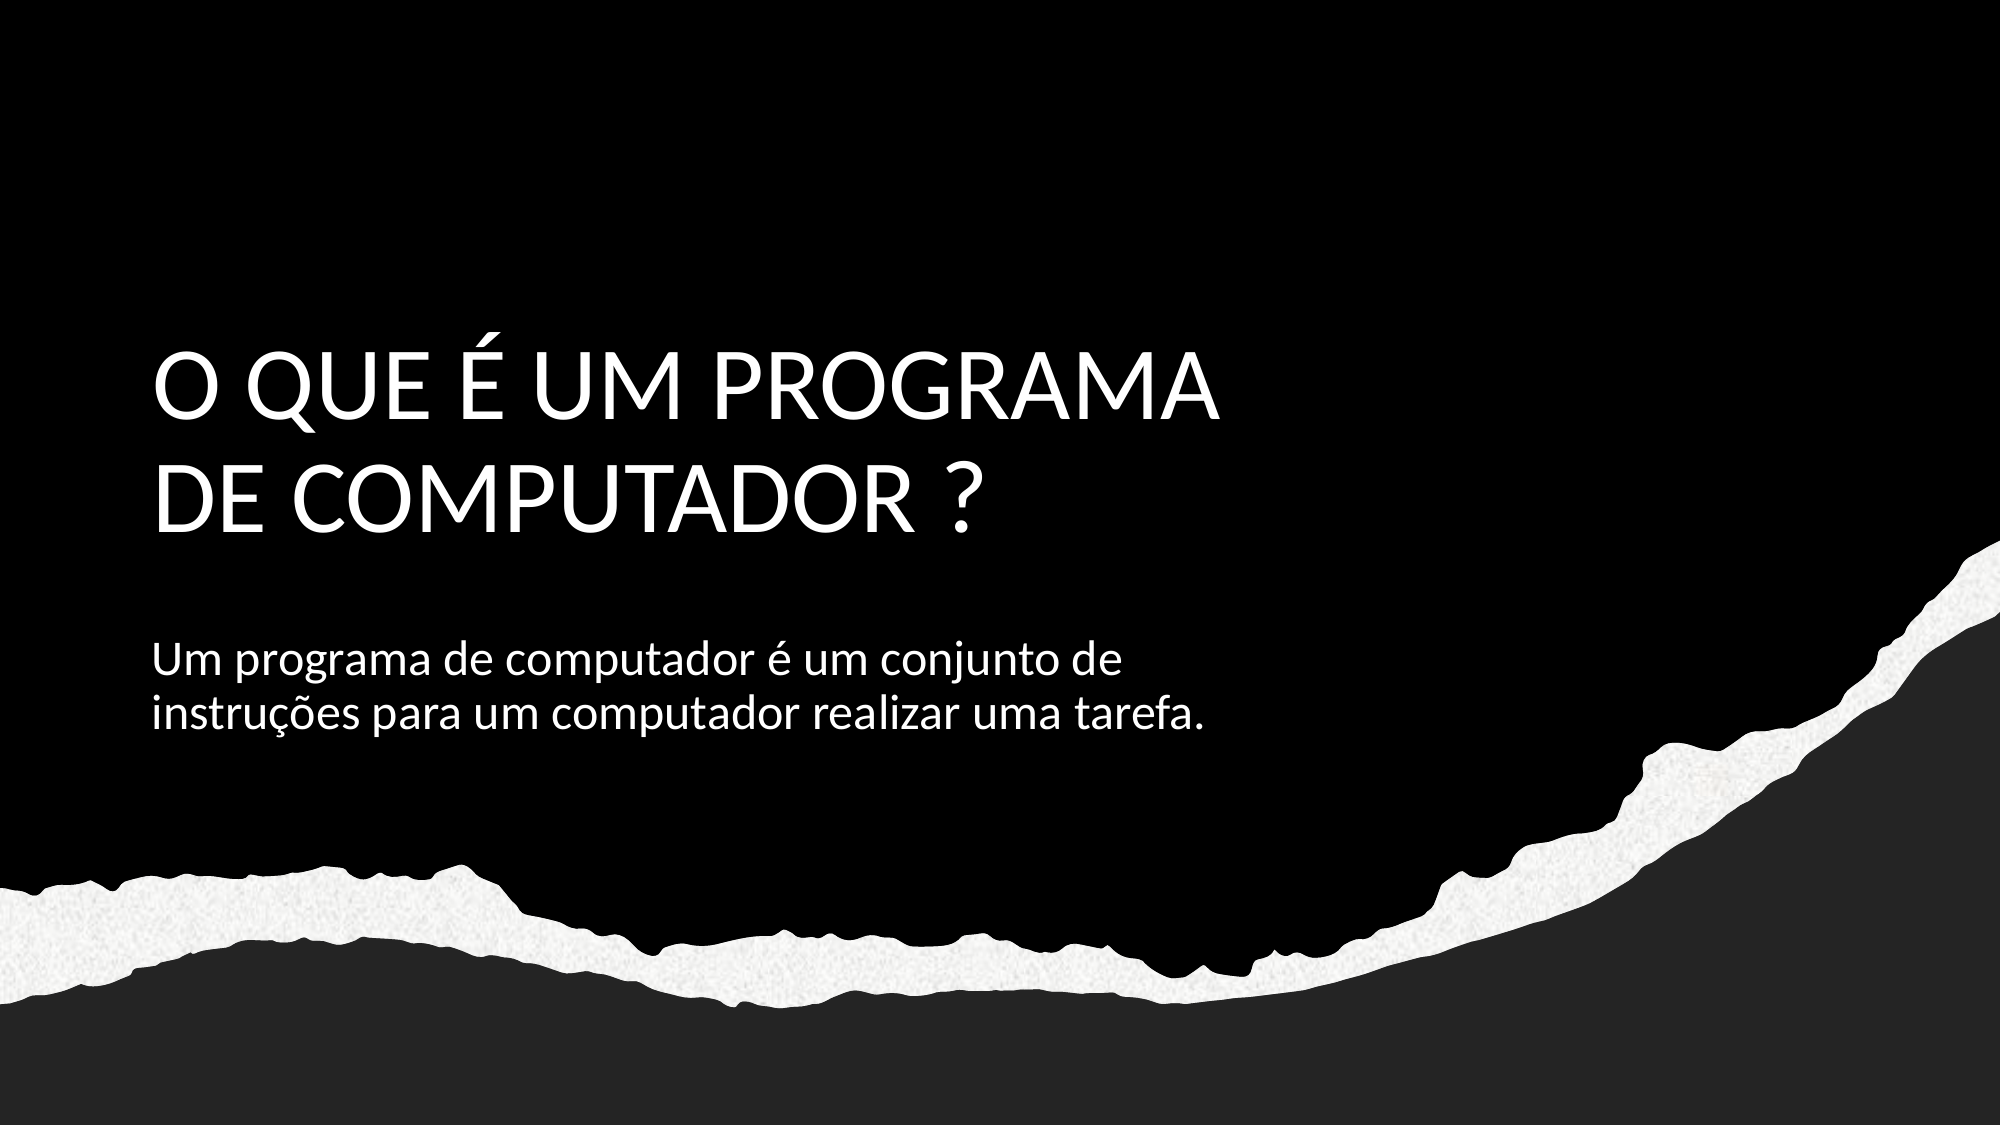

O QUE É UM PROGRAMA DE COMPUTADOR ?

Um programa de computador é um conjunto de instruções para um computador realizar uma tarefa.